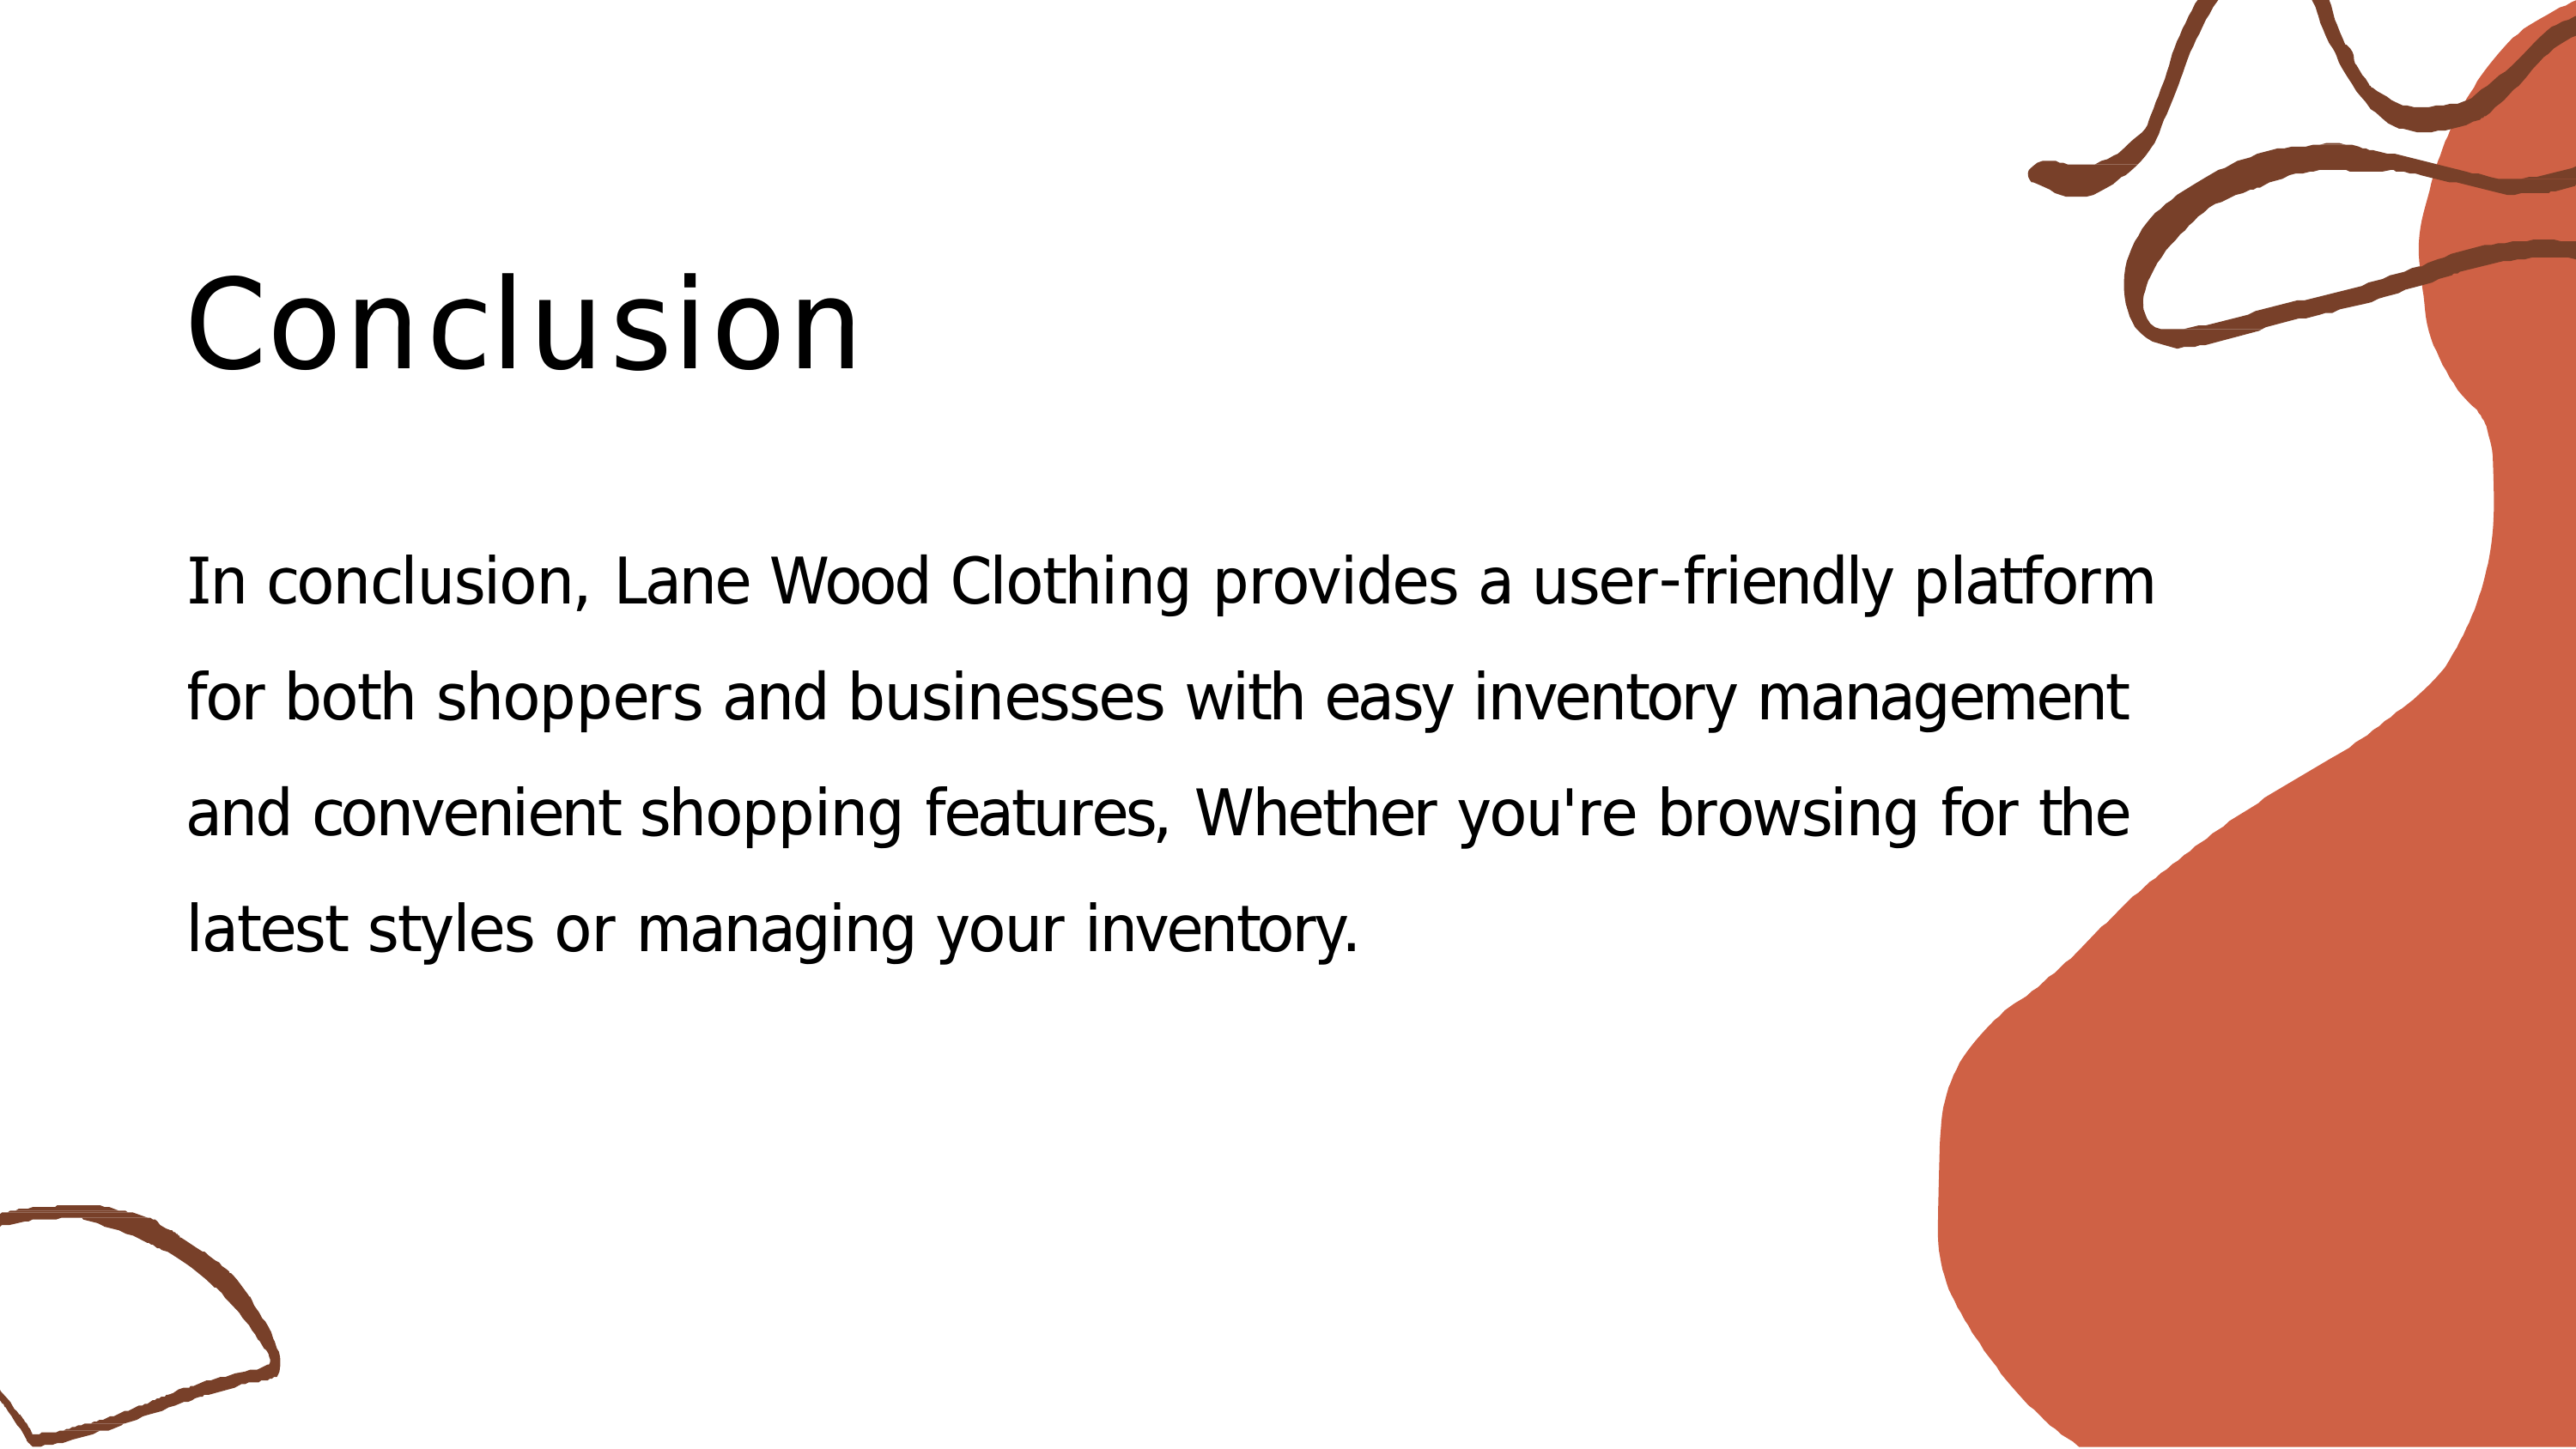

# Conclusion
In conclusion, Lane Wood Clothing provides a user-friendly platform for both shoppers and businesses with easy inventory management and convenient shopping features, Whether you're browsing for the latest styles or managing your inventory.